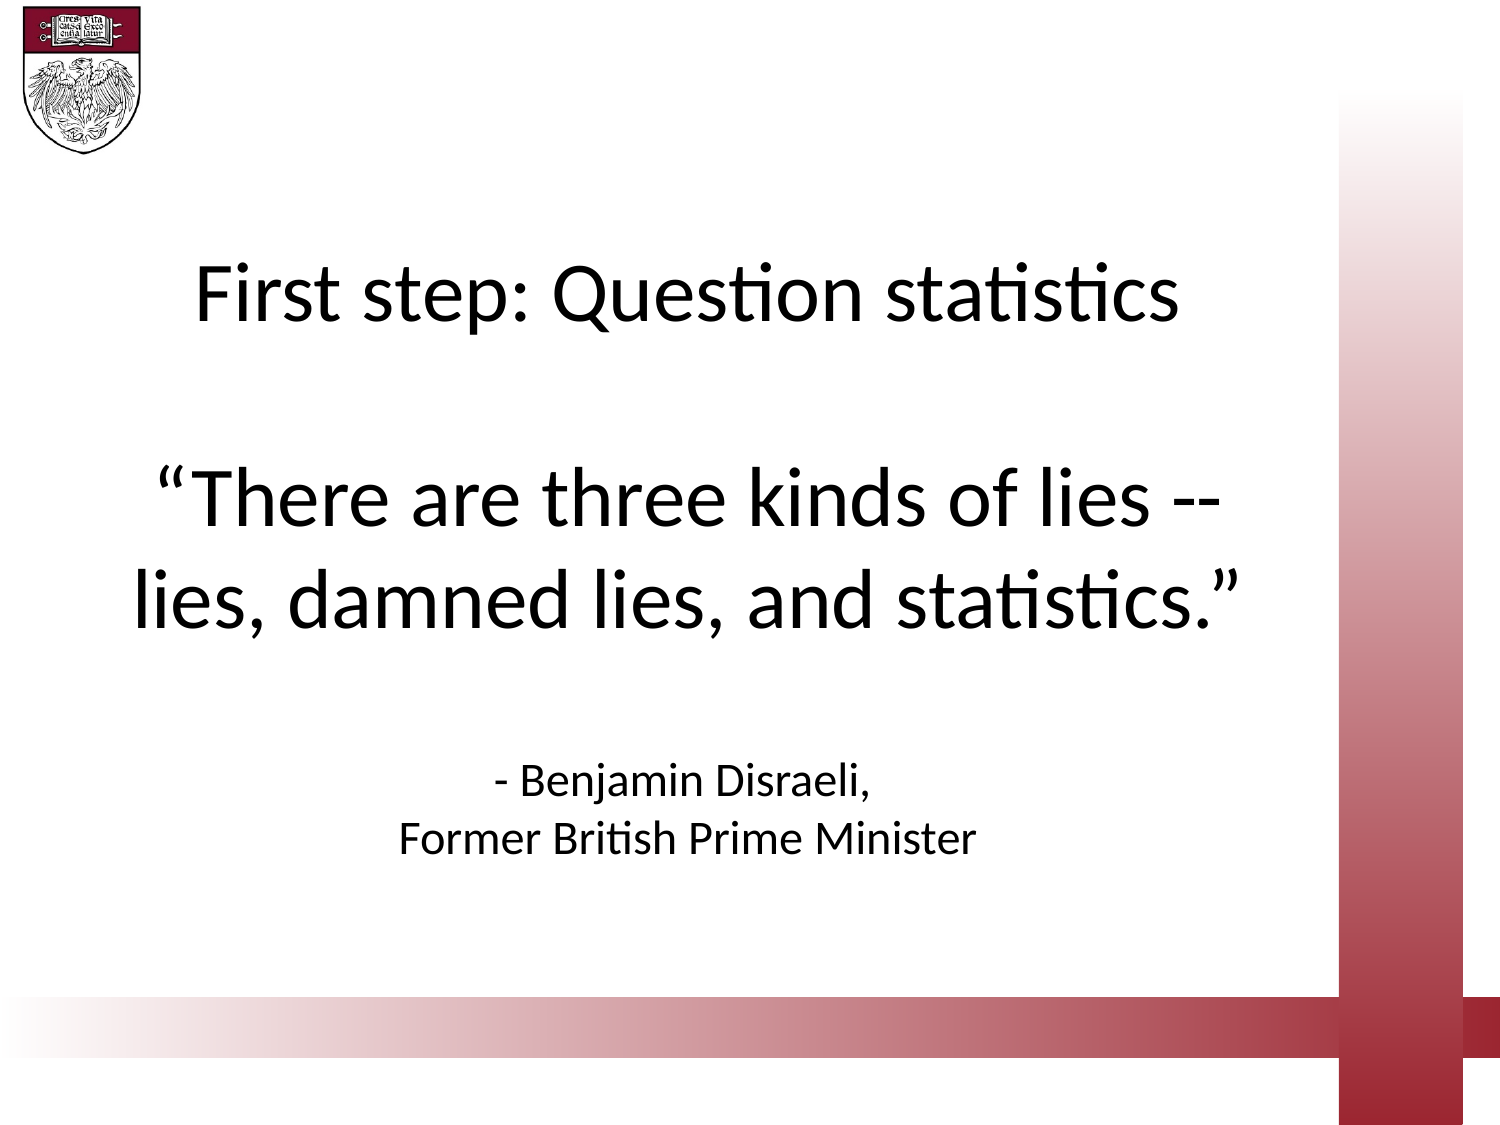

First step: Question statistics
“There are three kinds of lies -- lies, damned lies, and statistics.”
- Benjamin Disraeli,
Former British Prime Minister